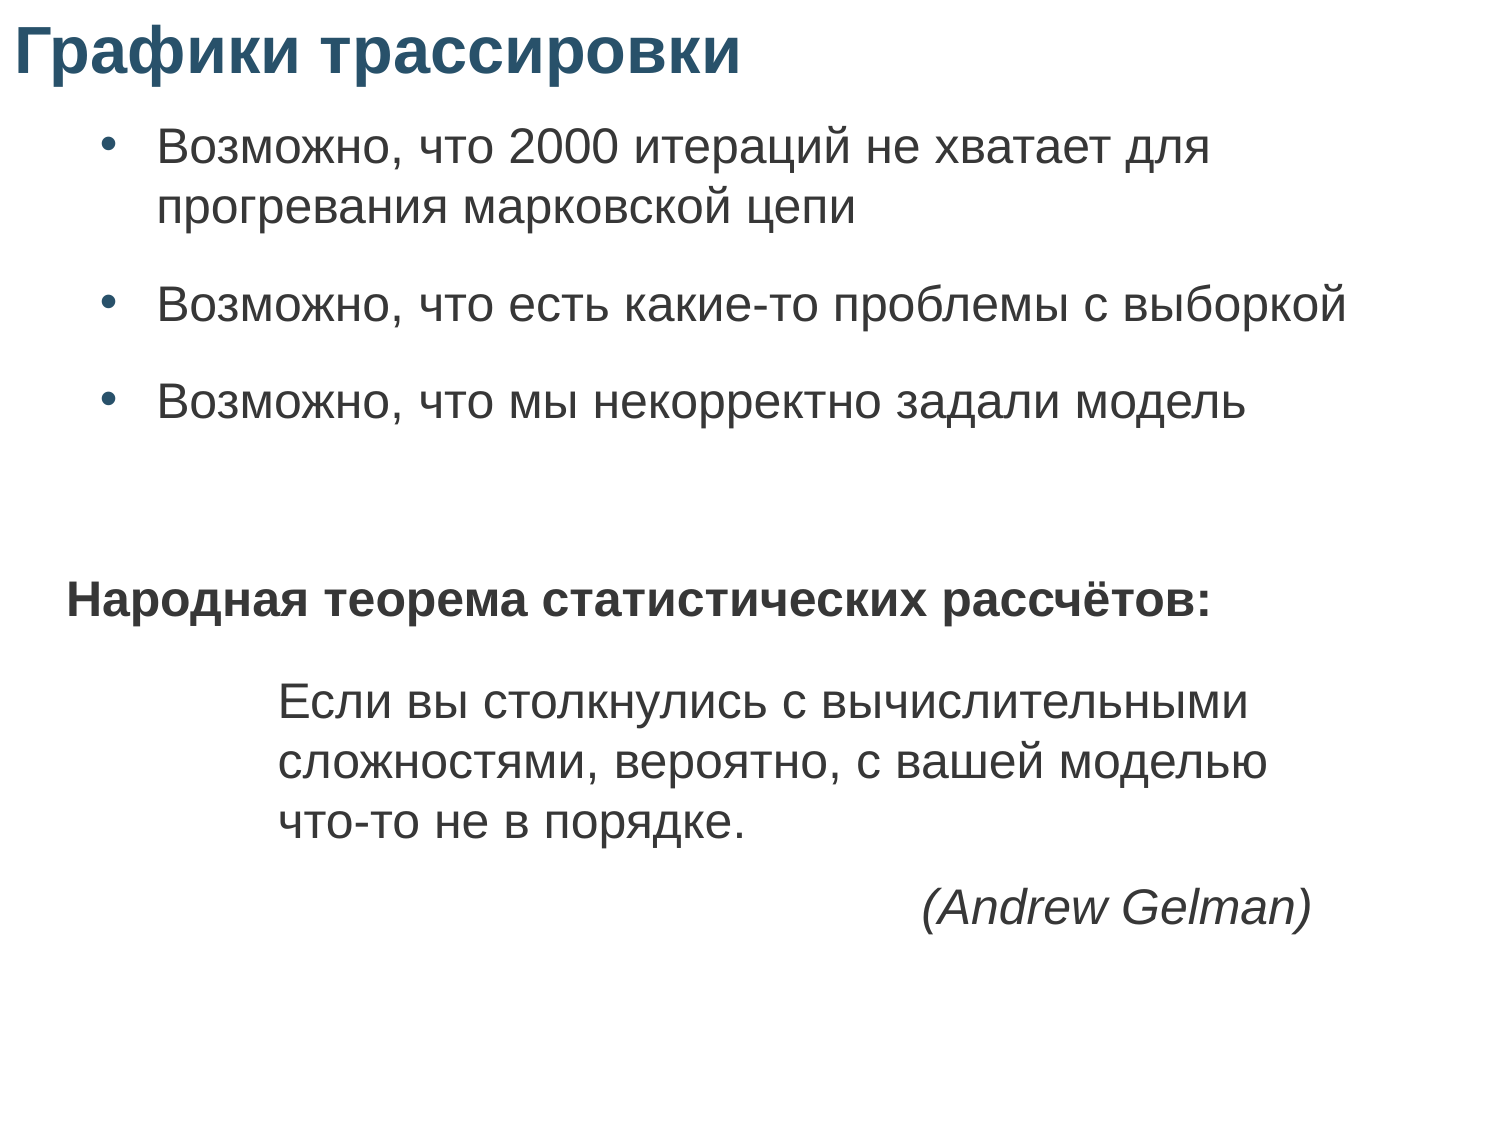

Графики трассировки
Возможно, что 2000 итераций не хватает для прогревания марковской цепи
Возможно, что есть какие-то проблемы с выборкой
Возможно, что мы некорректно задали модель

Народная теорема статистических рассчётов:
Если вы столкнулись с вычислительными сложностями, вероятно, с вашей моделью что-то не в порядке.
(Andrew Gelman)